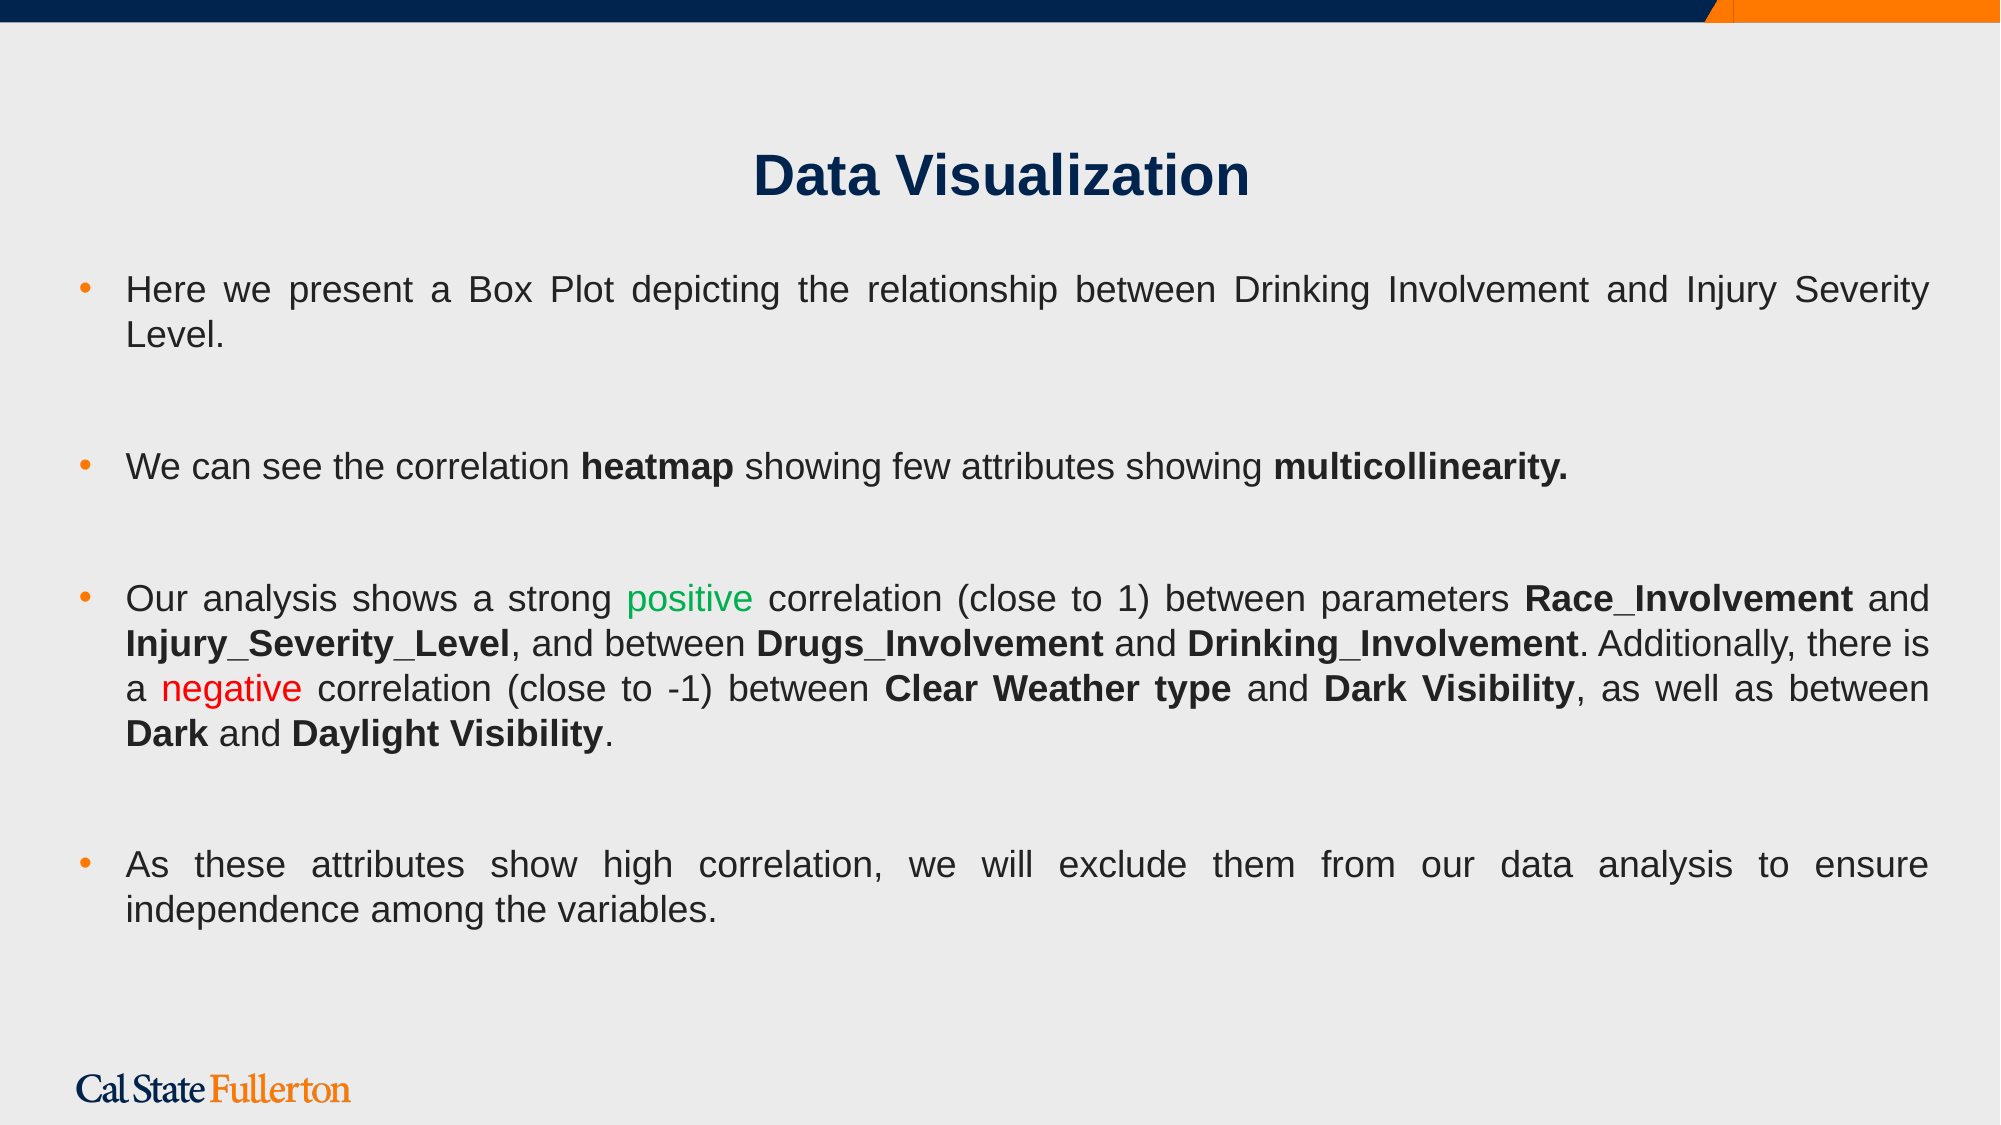

# Data Visualization
Here we present a Box Plot depicting the relationship between Drinking Involvement and Injury Severity Level.

We can see the correlation heatmap showing few attributes showing multicollinearity.

Our analysis shows a strong positive correlation (close to 1) between parameters Race_Involvement and Injury_Severity_Level, and between Drugs_Involvement and Drinking_Involvement. Additionally, there is a negative correlation (close to -1) between Clear Weather type and Dark Visibility, as well as between Dark and Daylight Visibility.

As these attributes show high correlation, we will exclude them from our data analysis to ensure independence among the variables.